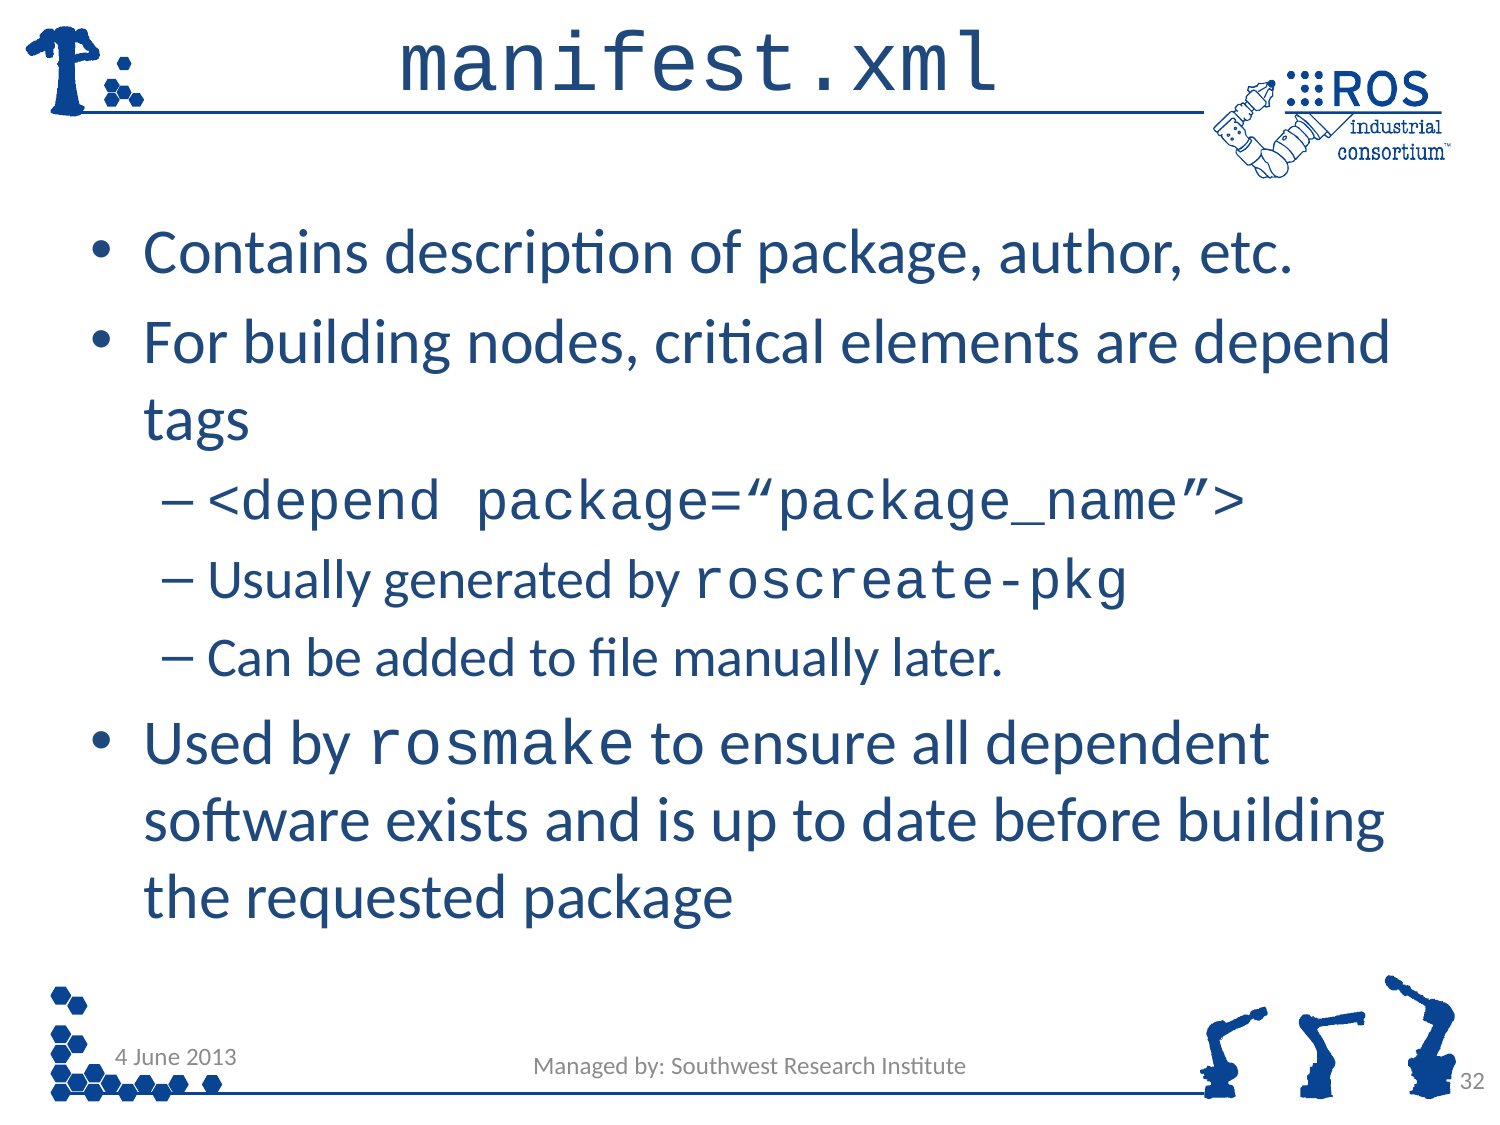

# manifest.xml
Contains description of package, author, etc.
For building nodes, critical elements are depend tags
<depend package=“package_name”>
Usually generated by roscreate-pkg
Can be added to file manually later.
Used by rosmake to ensure all dependent software exists and is up to date before building the requested package
4 June 2013
Managed by: Southwest Research Institute
32